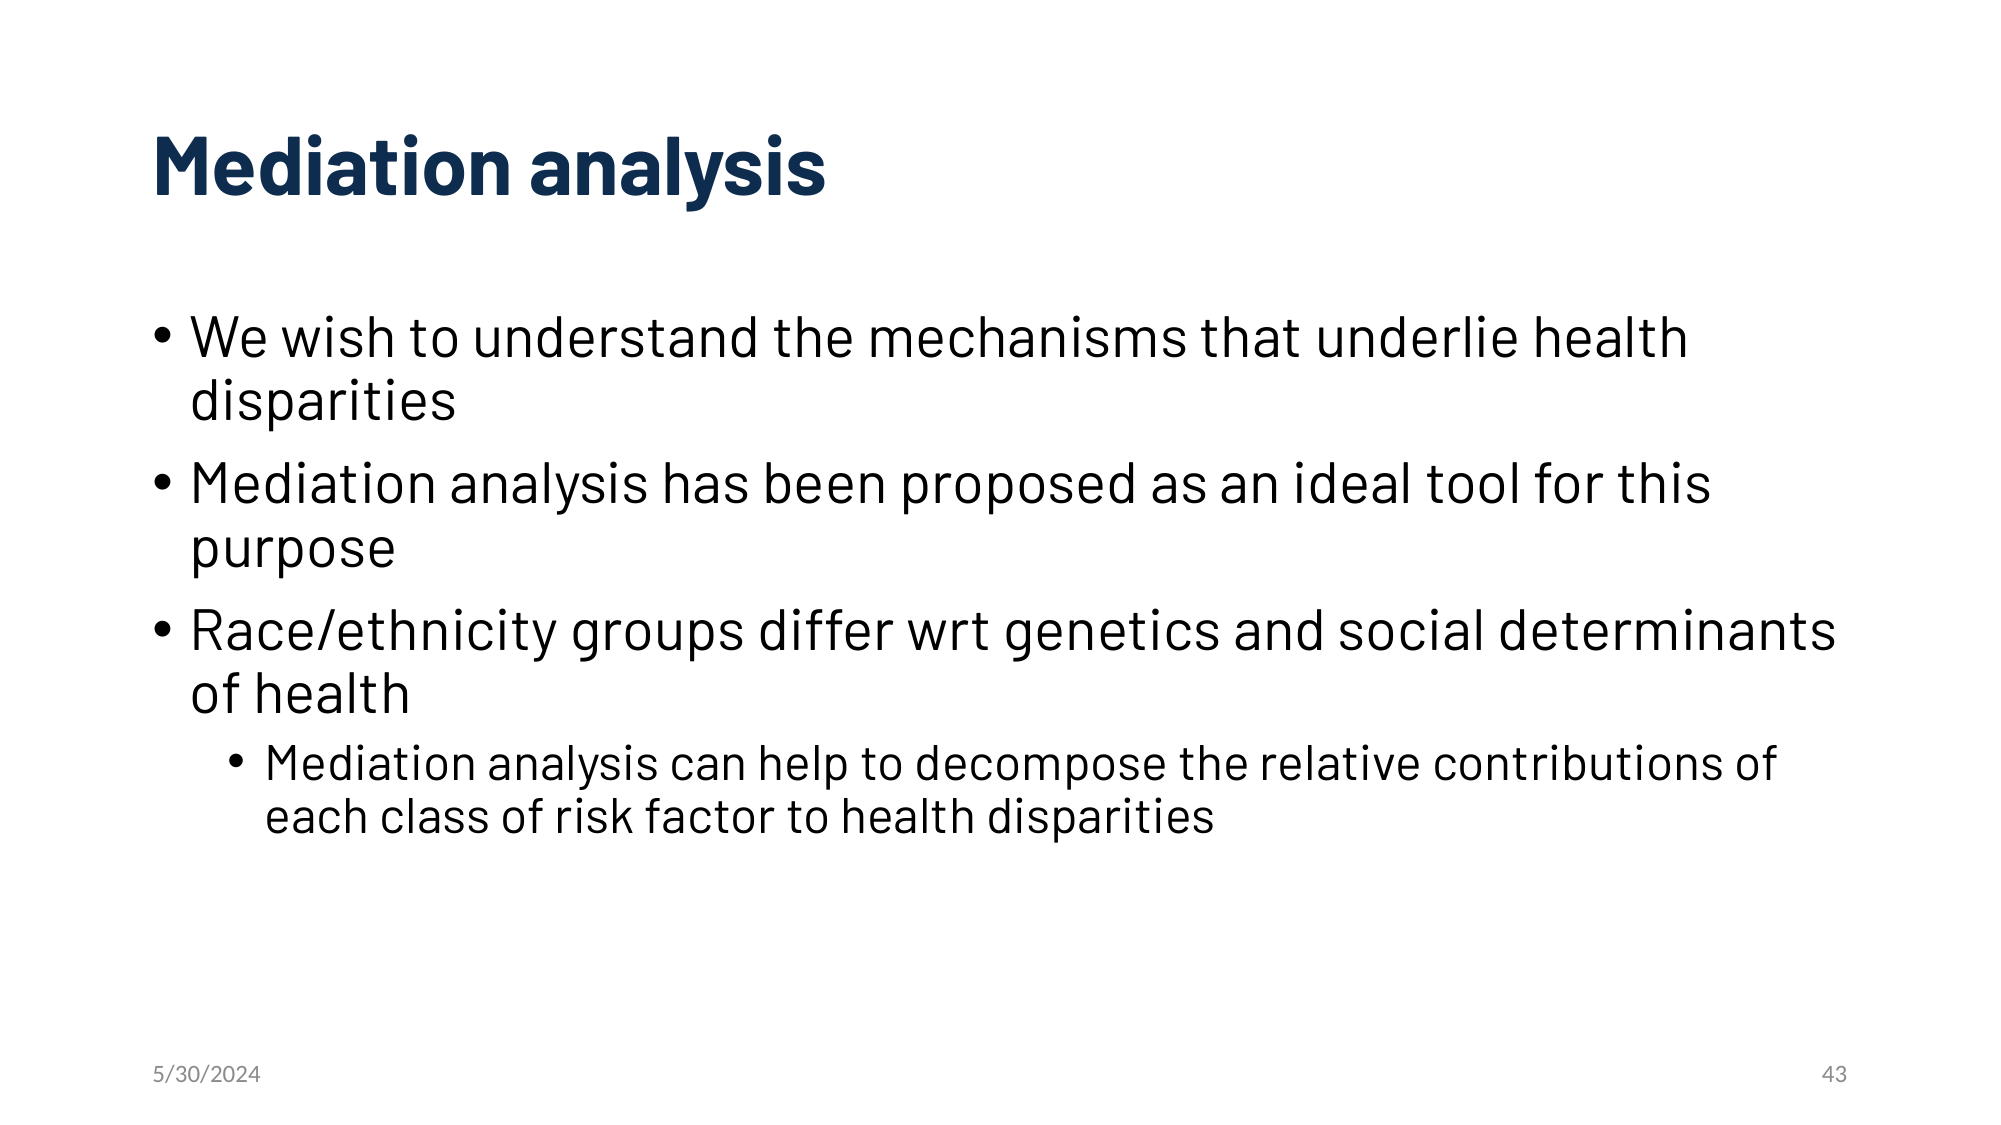

# Mediation analysis
We wish to understand the mechanisms that underlie health disparities
Mediation analysis has been proposed as an ideal tool for this purpose
Race/ethnicity groups differ wrt genetics and social determinants of health
Mediation analysis can help to decompose the relative contributions of each class of risk factor to health disparities

5/30/2024
43